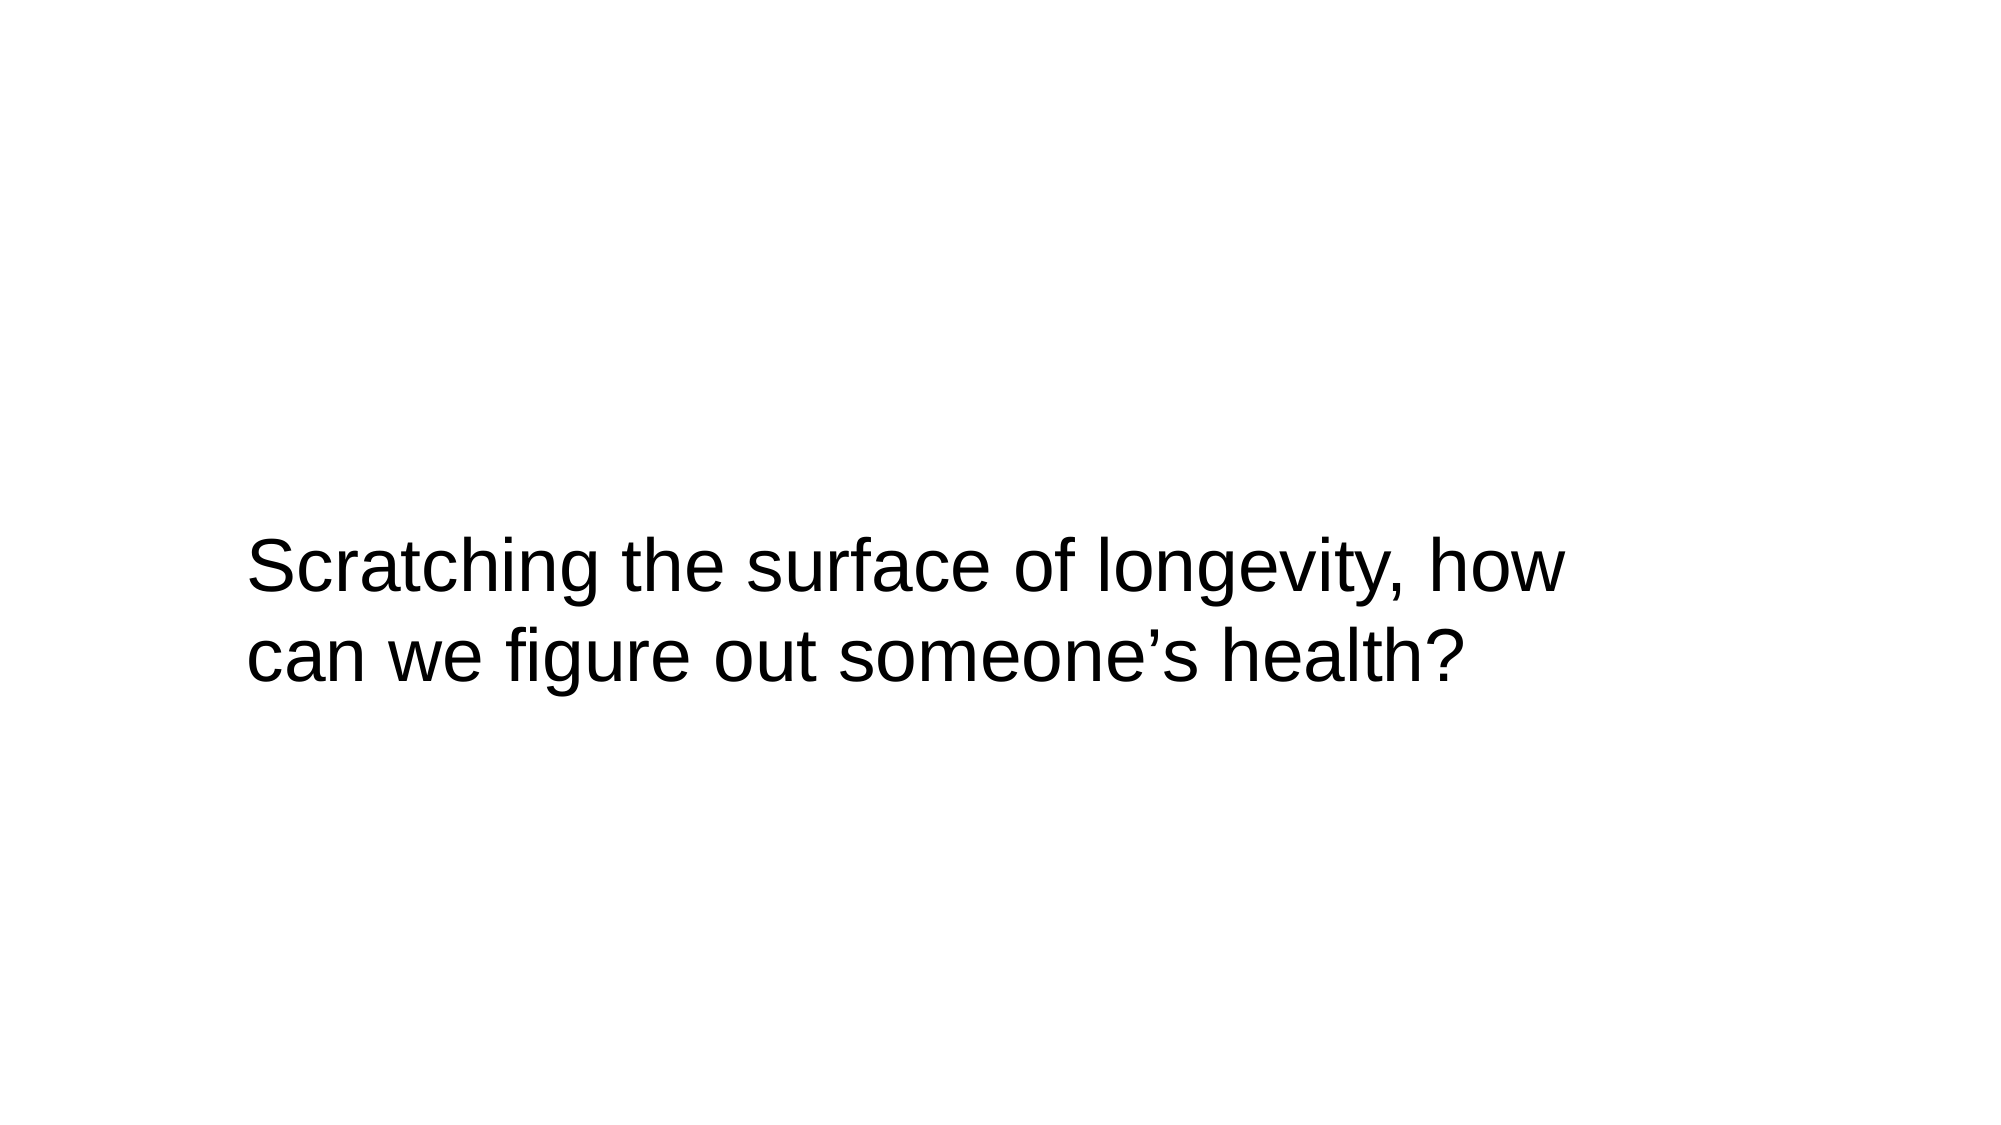

Scratching the surface of longevity, how can we figure out someone’s health?